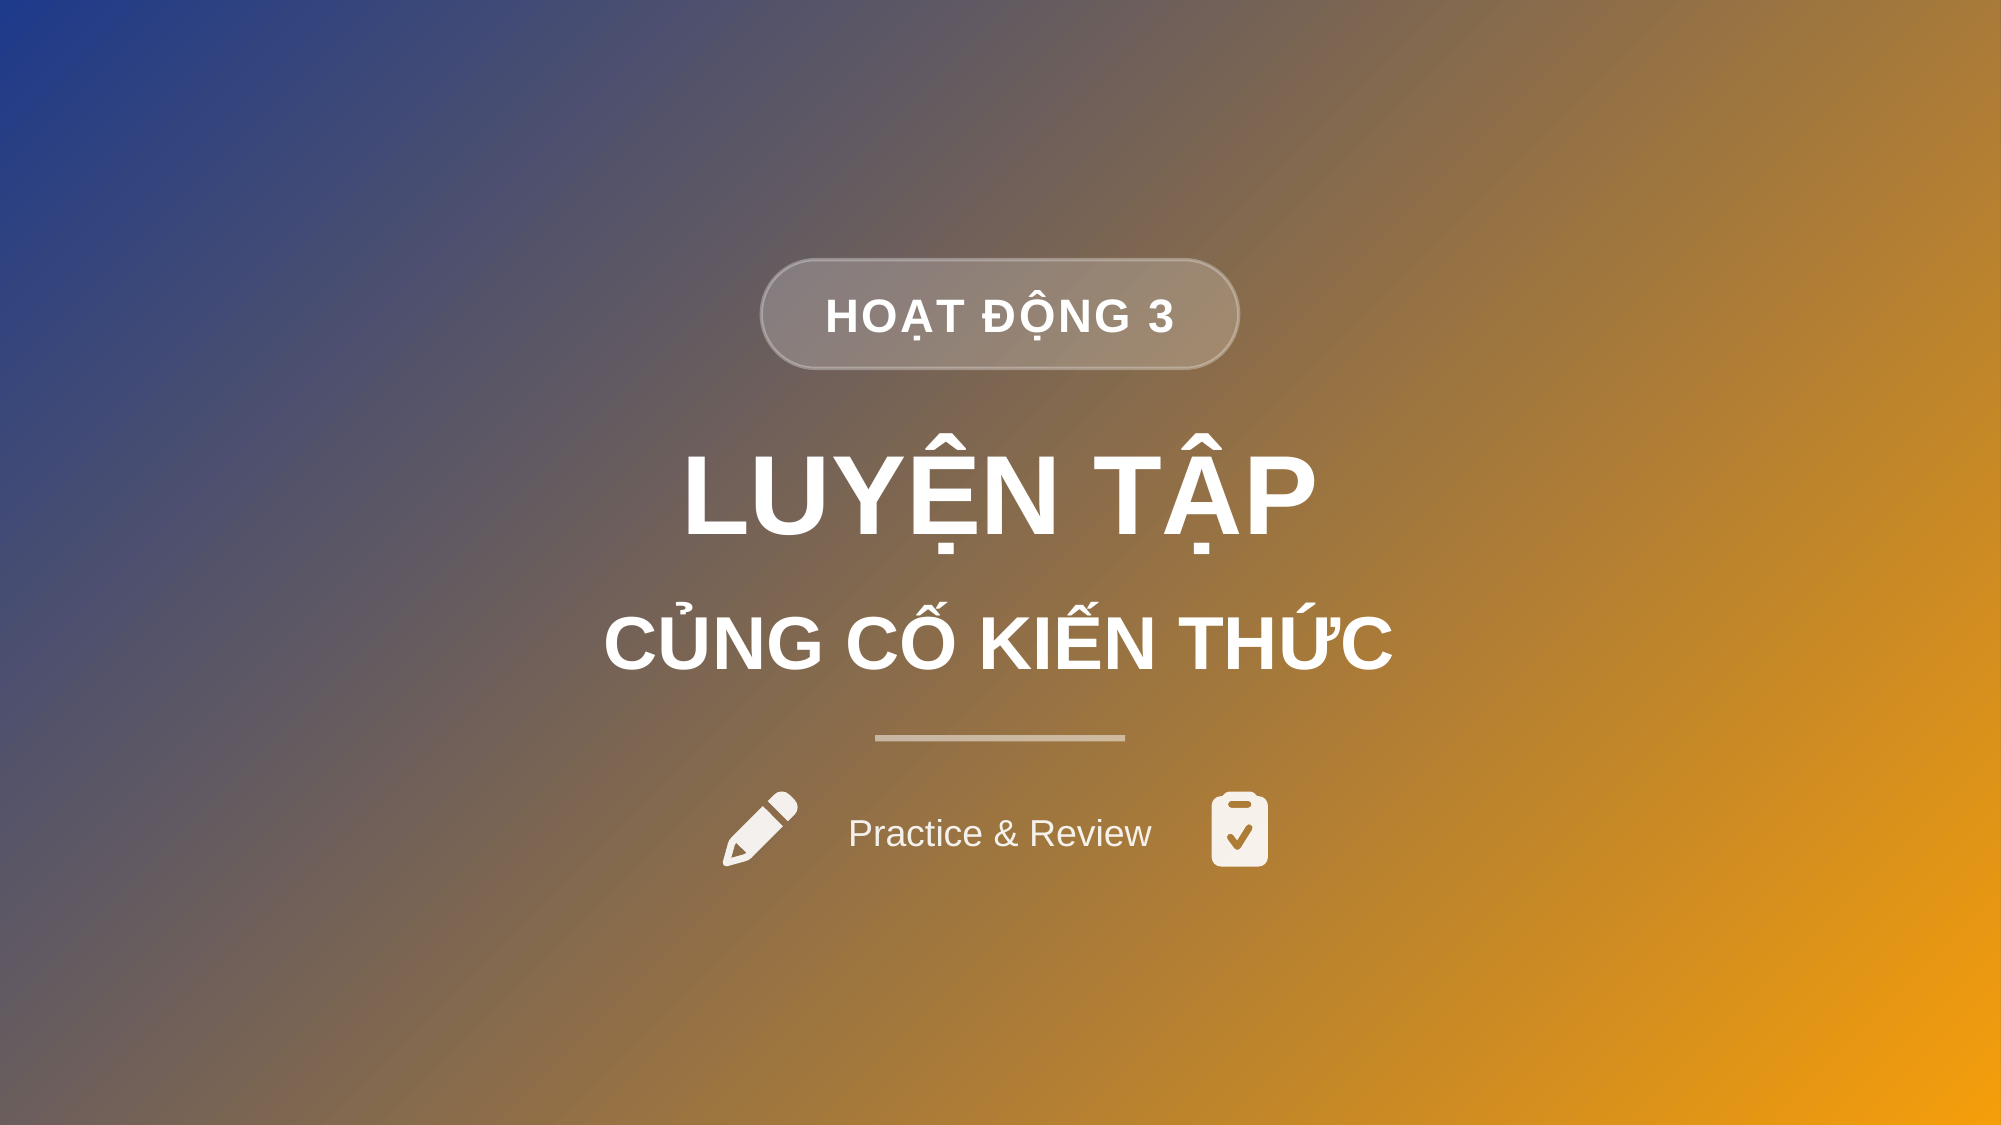

HOẠT ĐỘNG 3
LUYỆN TẬP
CỦNG CỐ KIẾN THỨC

Practice & Review